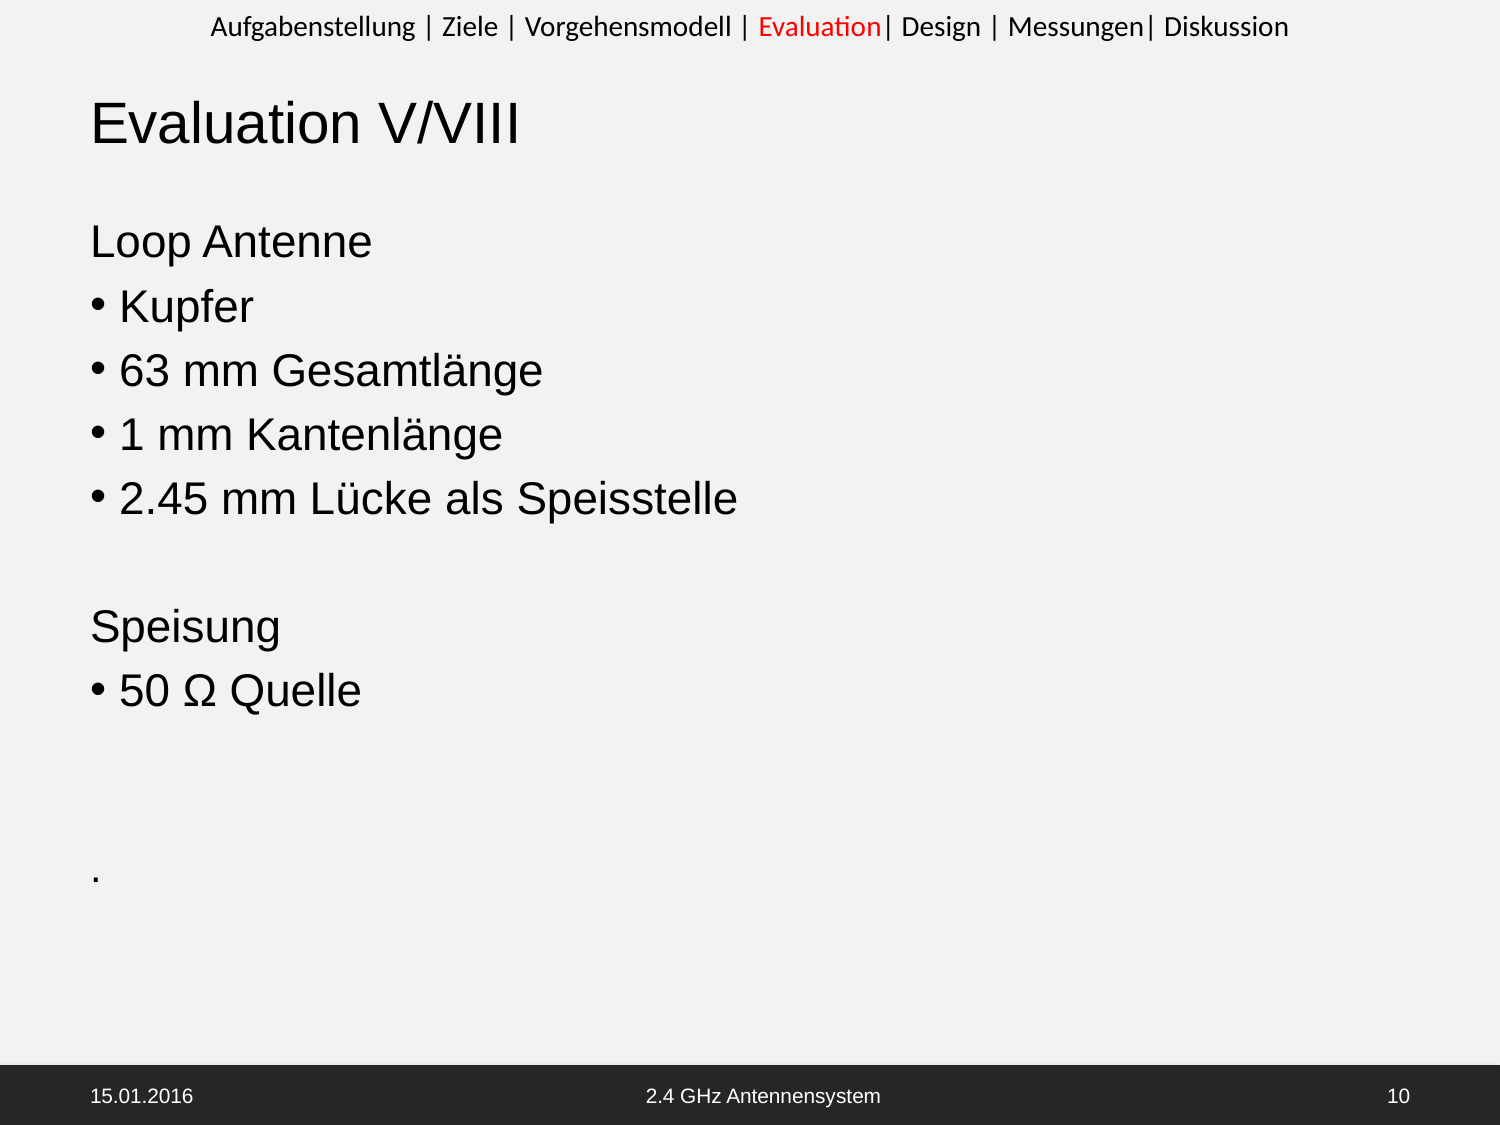

Aufgabenstellung | Ziele | Vorgehensmodell | Evaluation| Design | Messungen| Diskussion
# Evaluation V/VIII
Loop Antenne
Kupfer
63 mm Gesamtlänge
1 mm Kantenlänge
2.45 mm Lücke als Speisstelle

Speisung
50 Ω Quelle

.
15.01.2016
2.4 GHz Antennensystem
10